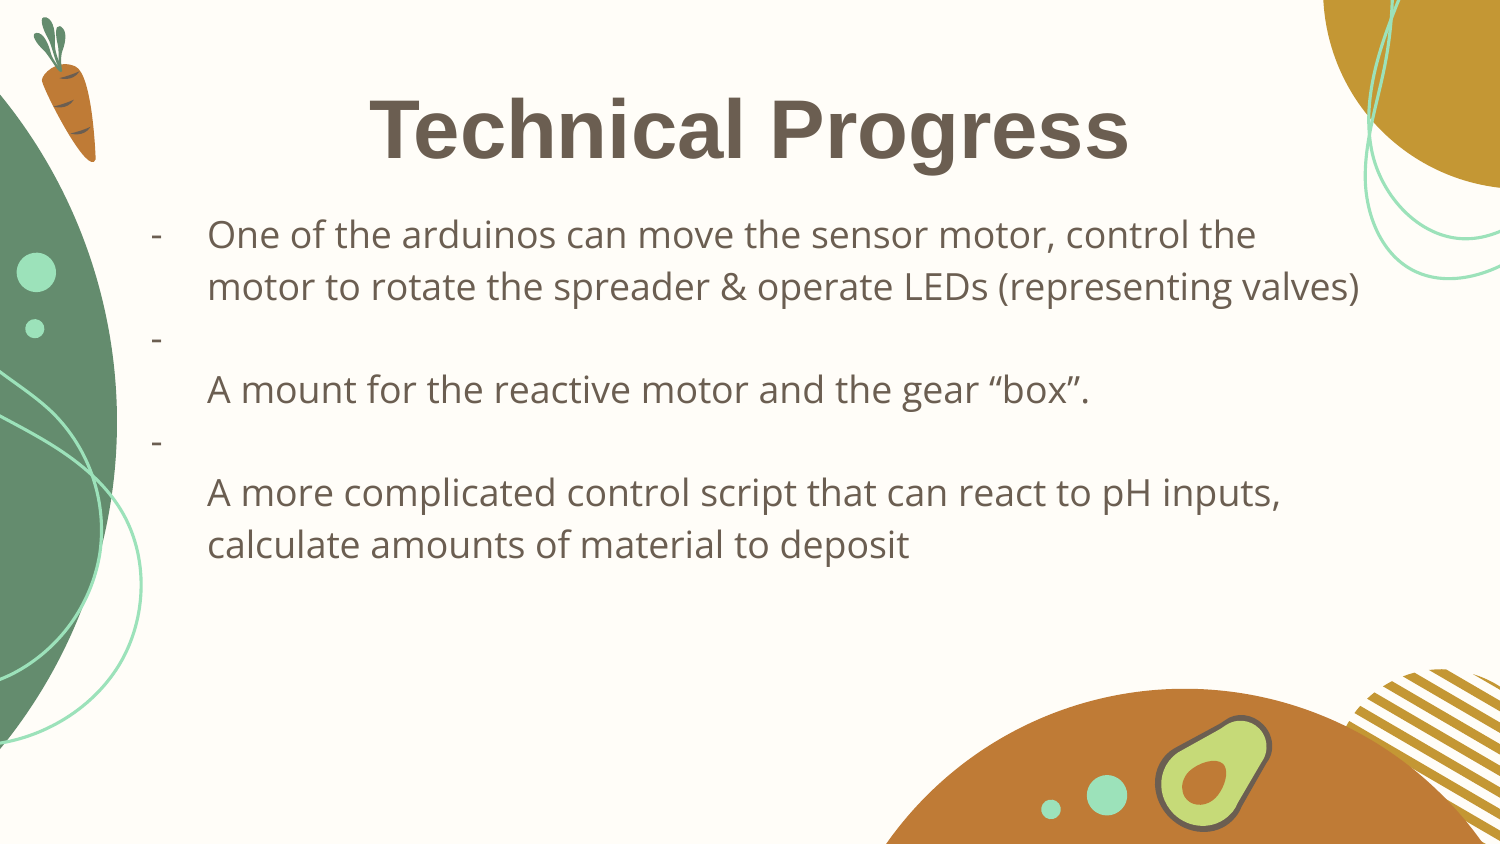

# Technical Progress
One of the arduinos can move the sensor motor, control the motor to rotate the spreader & operate LEDs (representing valves)
A mount for the reactive motor and the gear “box”.
A more complicated control script that can react to pH inputs, calculate amounts of material to deposit